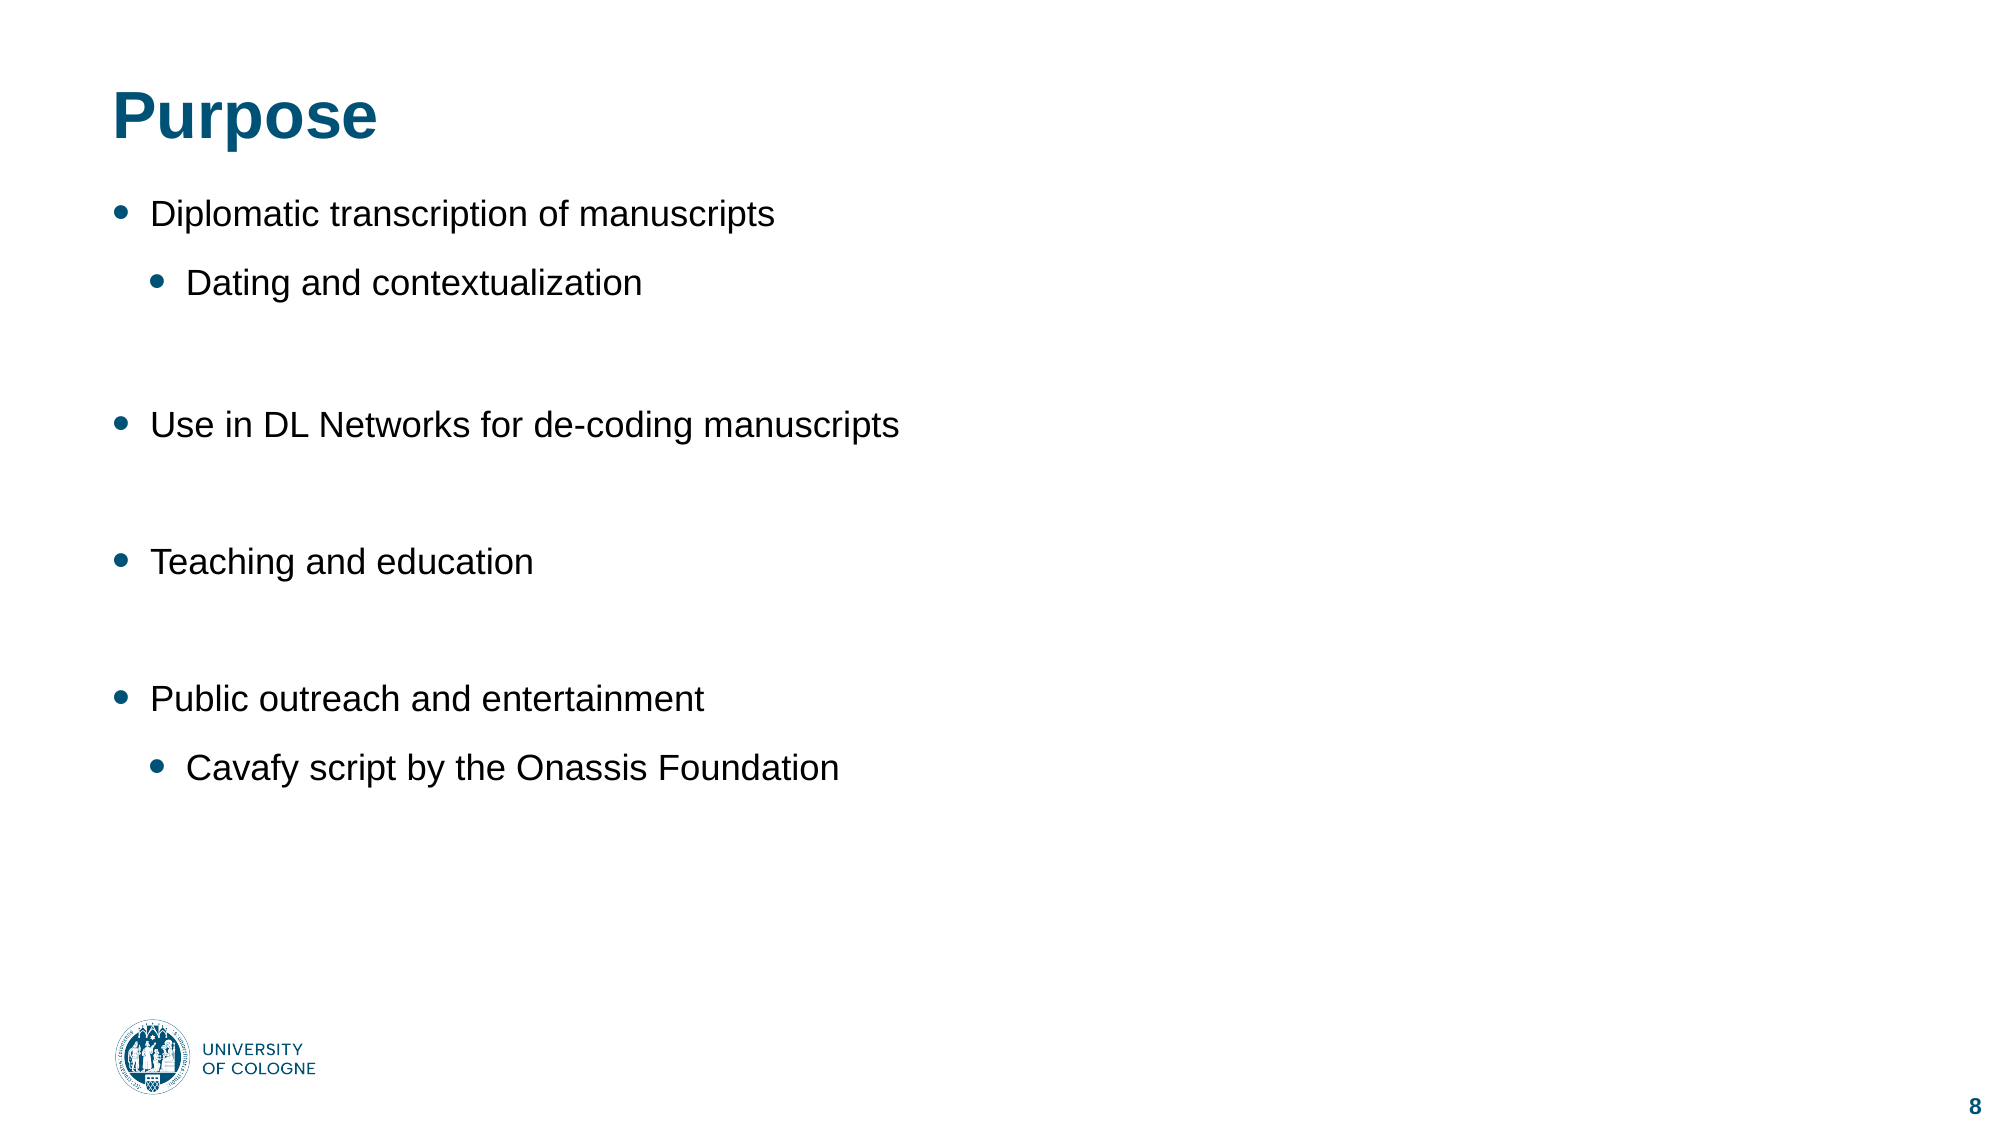

# Purpose
Diplomatic transcription of manuscripts
Dating and contextualization

Use in DL Networks for de-coding manuscripts

Teaching and education

Public outreach and entertainment
Cavafy script by the Onassis Foundation
8